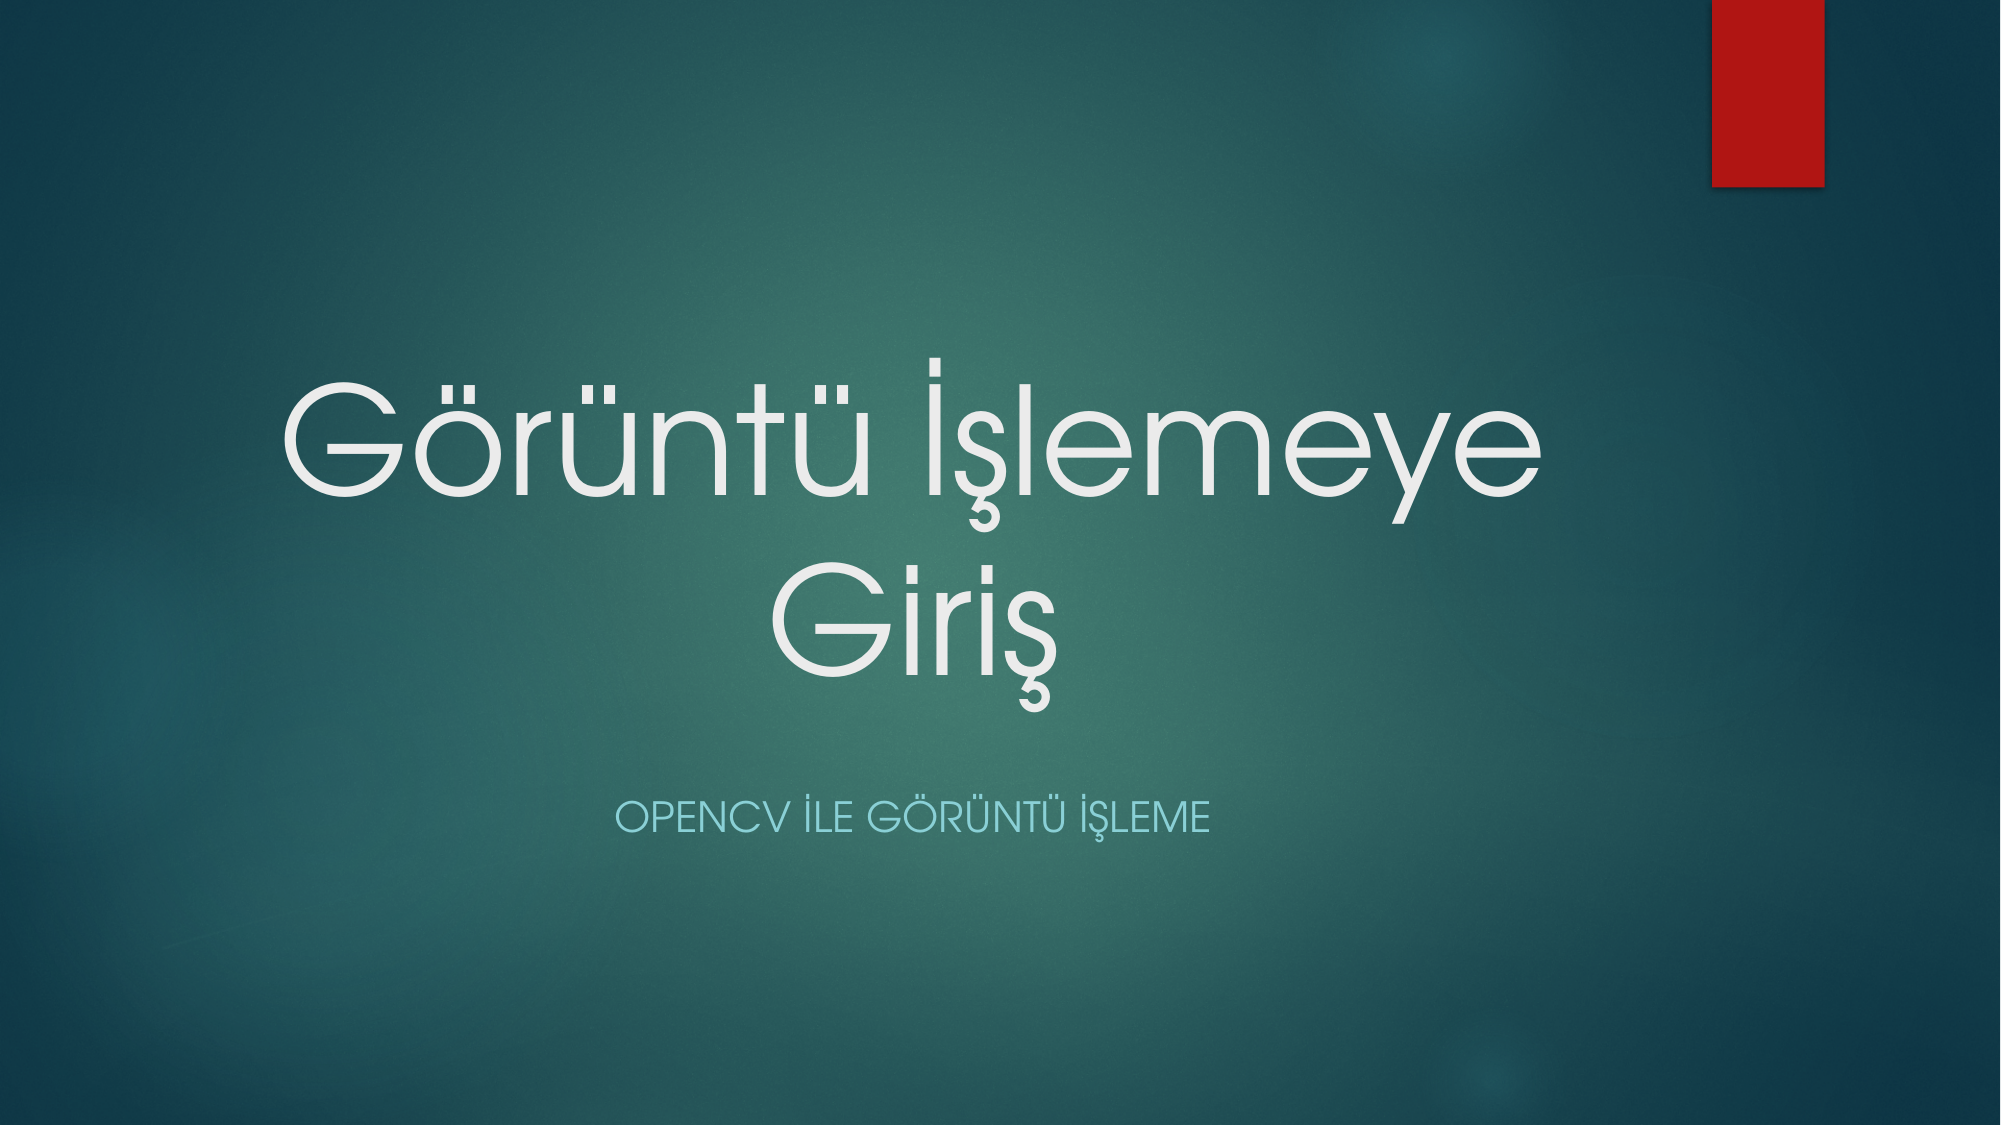

# Görüntü İşlemeye Giriş
Opencv ile görüntü işleme